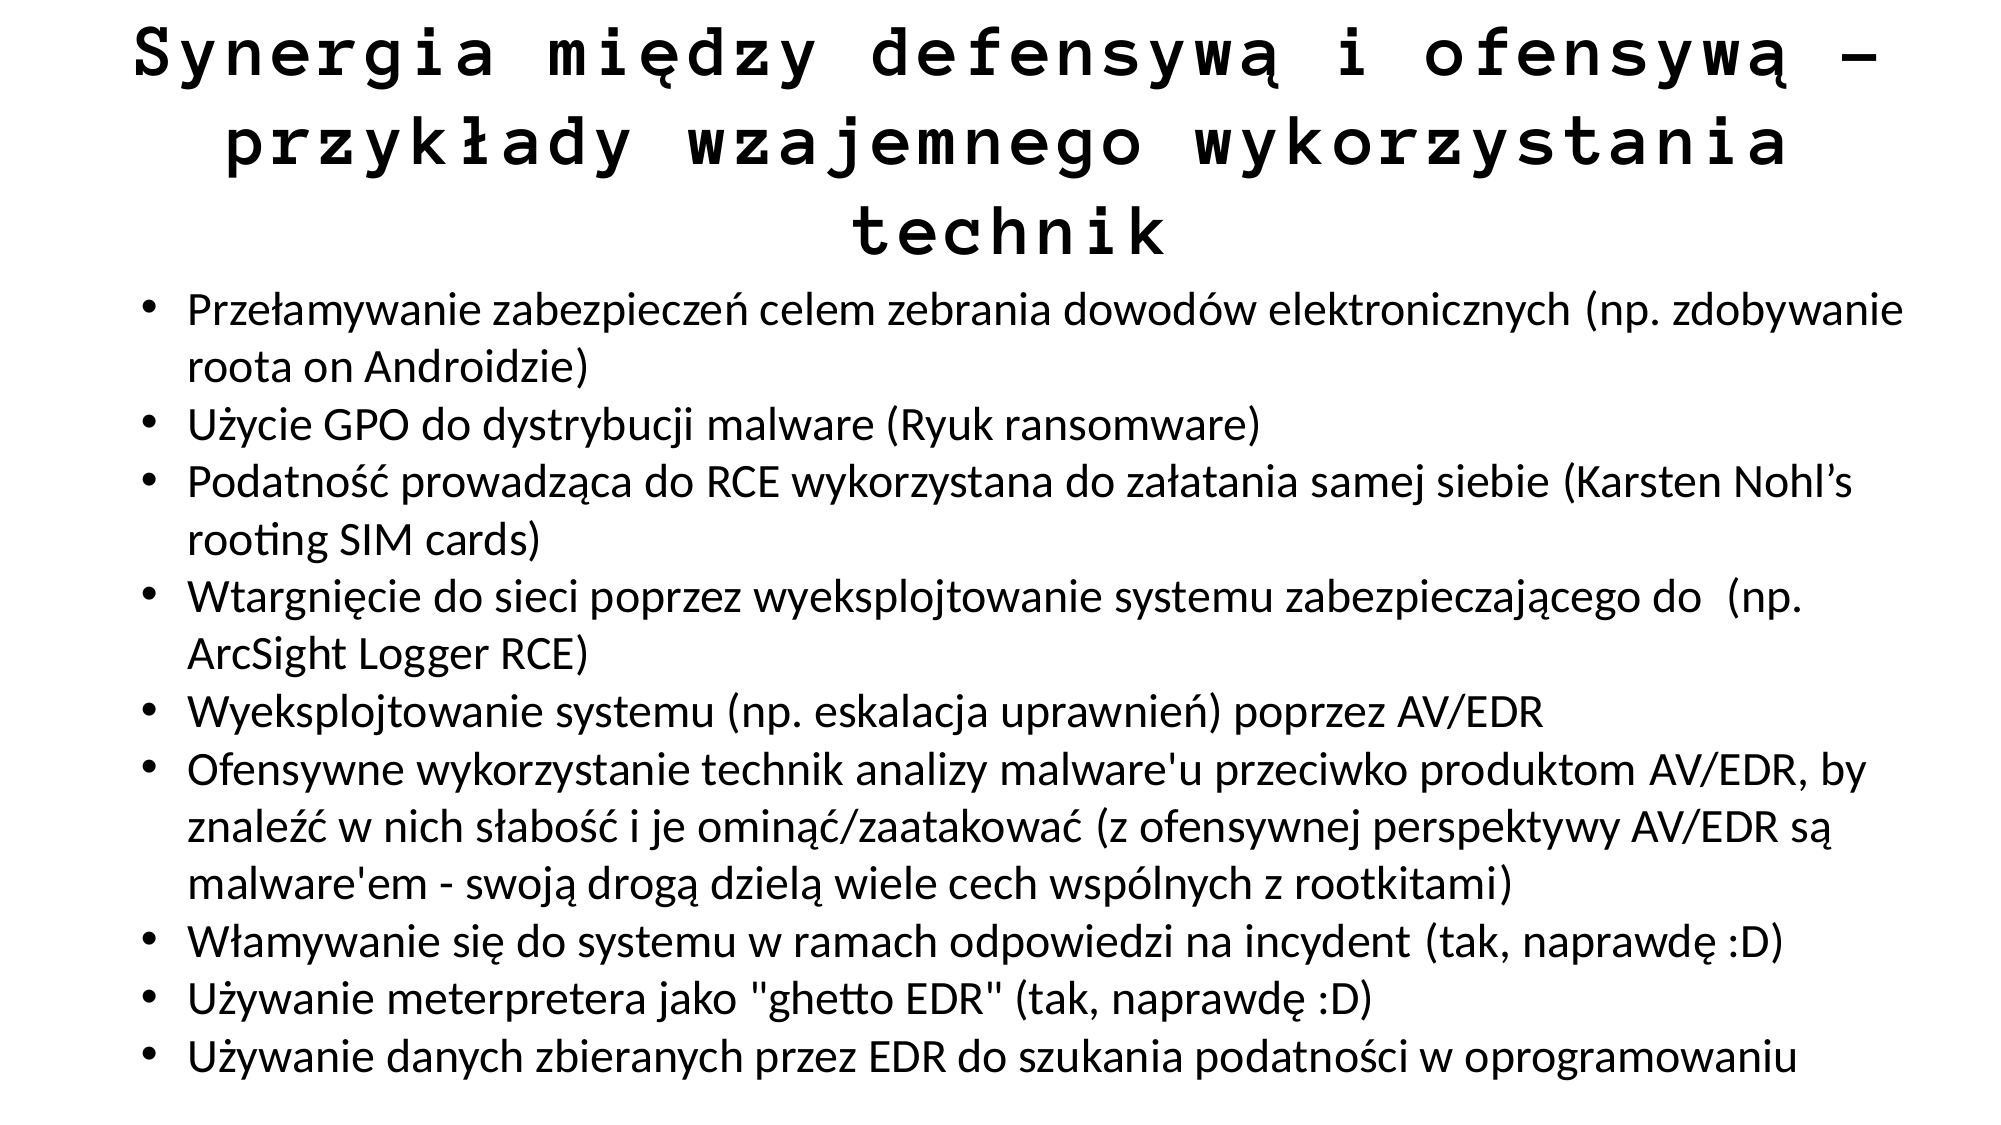

Synergia między defensywą i ofensywą - przykłady wzajemnego wykorzystania technik
Przełamywanie zabezpieczeń celem zebrania dowodów elektronicznych (np. zdobywanie roota on Androidzie)
Użycie GPO do dystrybucji malware (Ryuk ransomware)
Podatność prowadząca do RCE wykorzystana do załatania samej siebie (Karsten Nohl’s rooting SIM cards)
Wtargnięcie do sieci poprzez wyeksplojtowanie systemu zabezpieczającego do  (np. ArcSight Logger RCE)
Wyeksplojtowanie systemu (np. eskalacja uprawnień) poprzez AV/EDR
Ofensywne wykorzystanie technik analizy malware'u przeciwko produktom AV/EDR, by znaleźć w nich słabość i je ominąć/zaatakować (z ofensywnej perspektywy AV/EDR są malware'em - swoją drogą dzielą wiele cech wspólnych z rootkitami)
Włamywanie się do systemu w ramach odpowiedzi na incydent (tak, naprawdę :D)
Używanie meterpretera jako "ghetto EDR" (tak, naprawdę :D)
Używanie danych zbieranych przez EDR do szukania podatności w oprogramowaniu